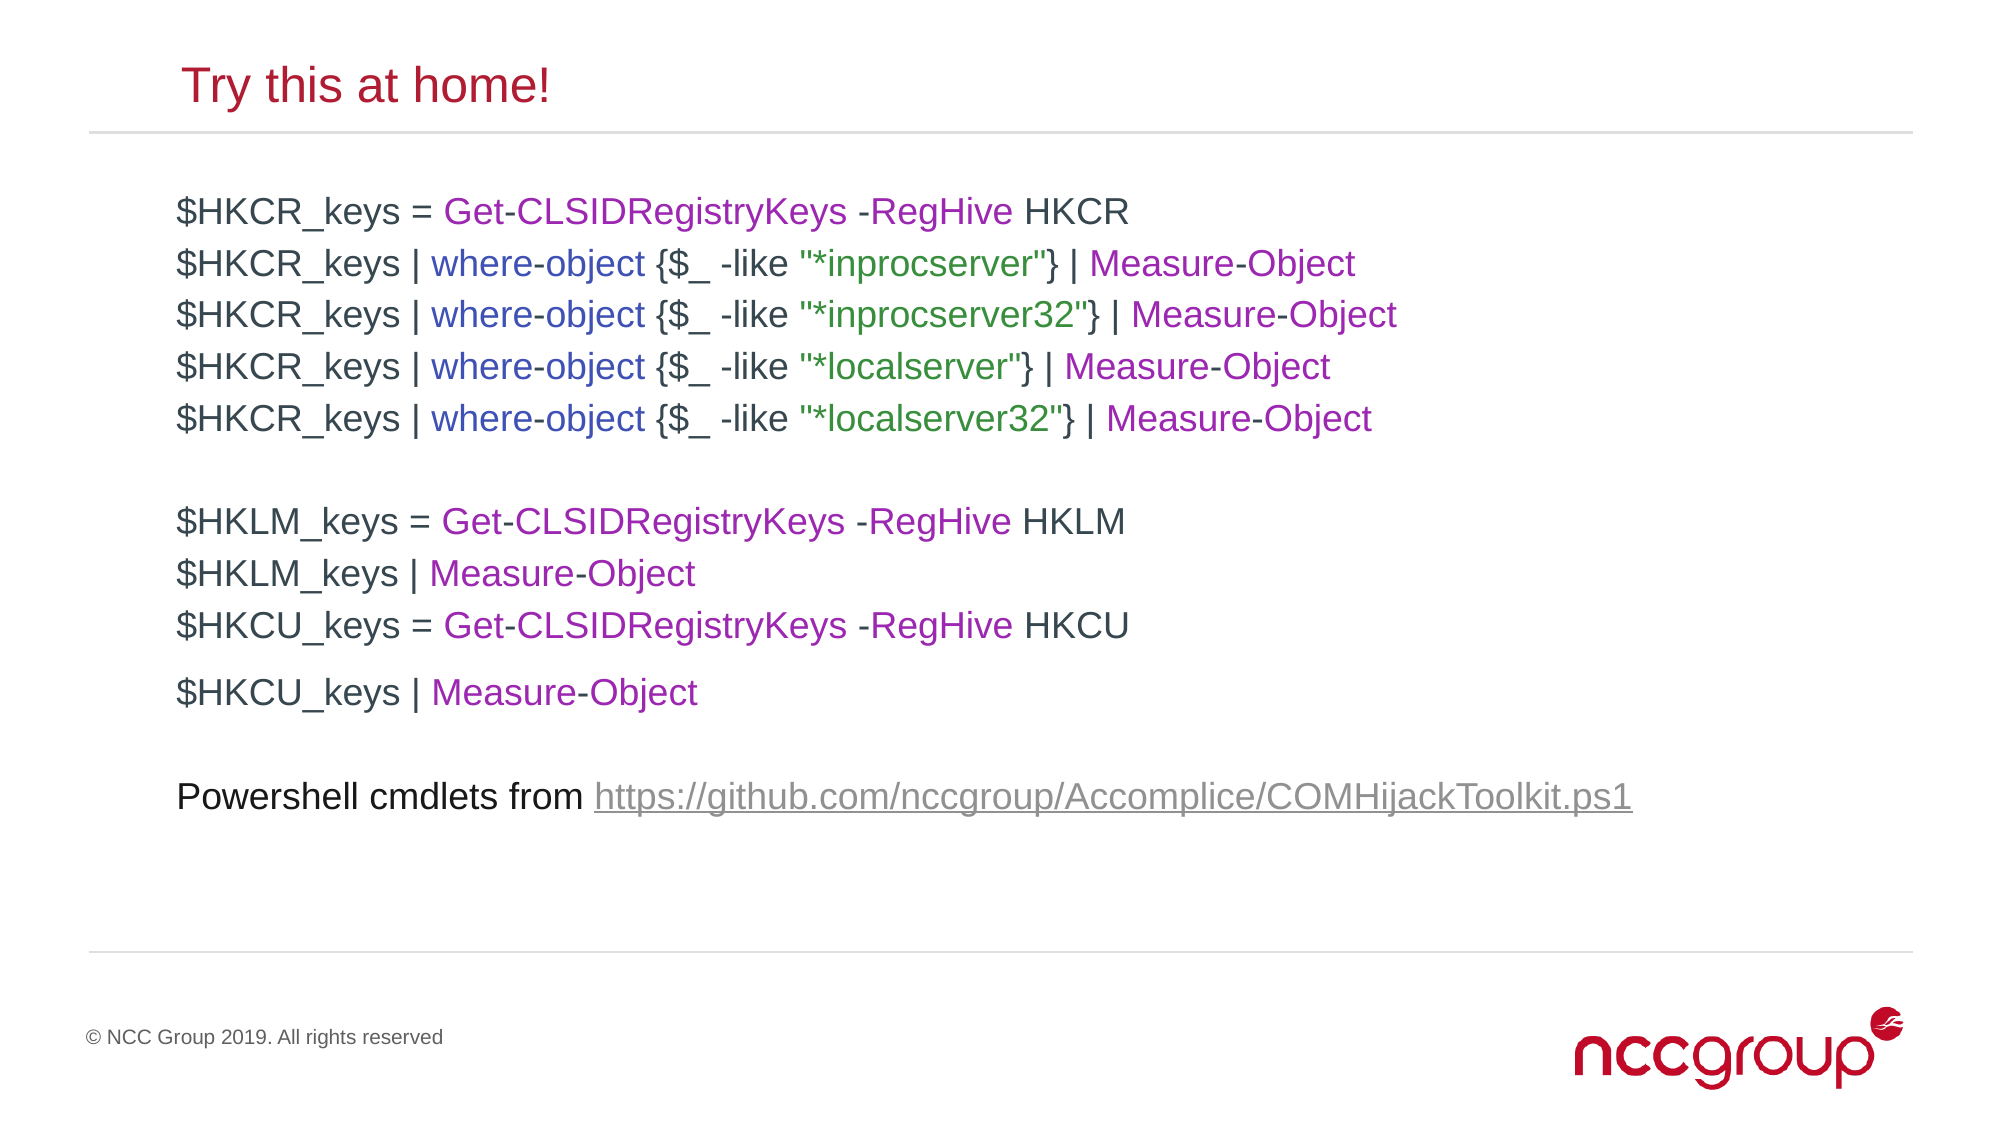

Try this at home!
$HKCR_keys = Get-CLSIDRegistryKeys -RegHive HKCR
$HKCR_keys | where-object {$_ -like "*inprocserver"} | Measure-Object
$HKCR_keys | where-object {$_ -like "*inprocserver32"} | Measure-Object
$HKCR_keys | where-object {$_ -like "*localserver"} | Measure-Object
$HKCR_keys | where-object {$_ -like "*localserver32"} | Measure-Object

$HKLM_keys = Get-CLSIDRegistryKeys -RegHive HKLM
$HKLM_keys | Measure-Object
$HKCU_keys = Get-CLSIDRegistryKeys -RegHive HKCU
$HKCU_keys | Measure-Object

Powershell cmdlets from https://github.com/nccgroup/Accomplice/COMHijackToolkit.ps1